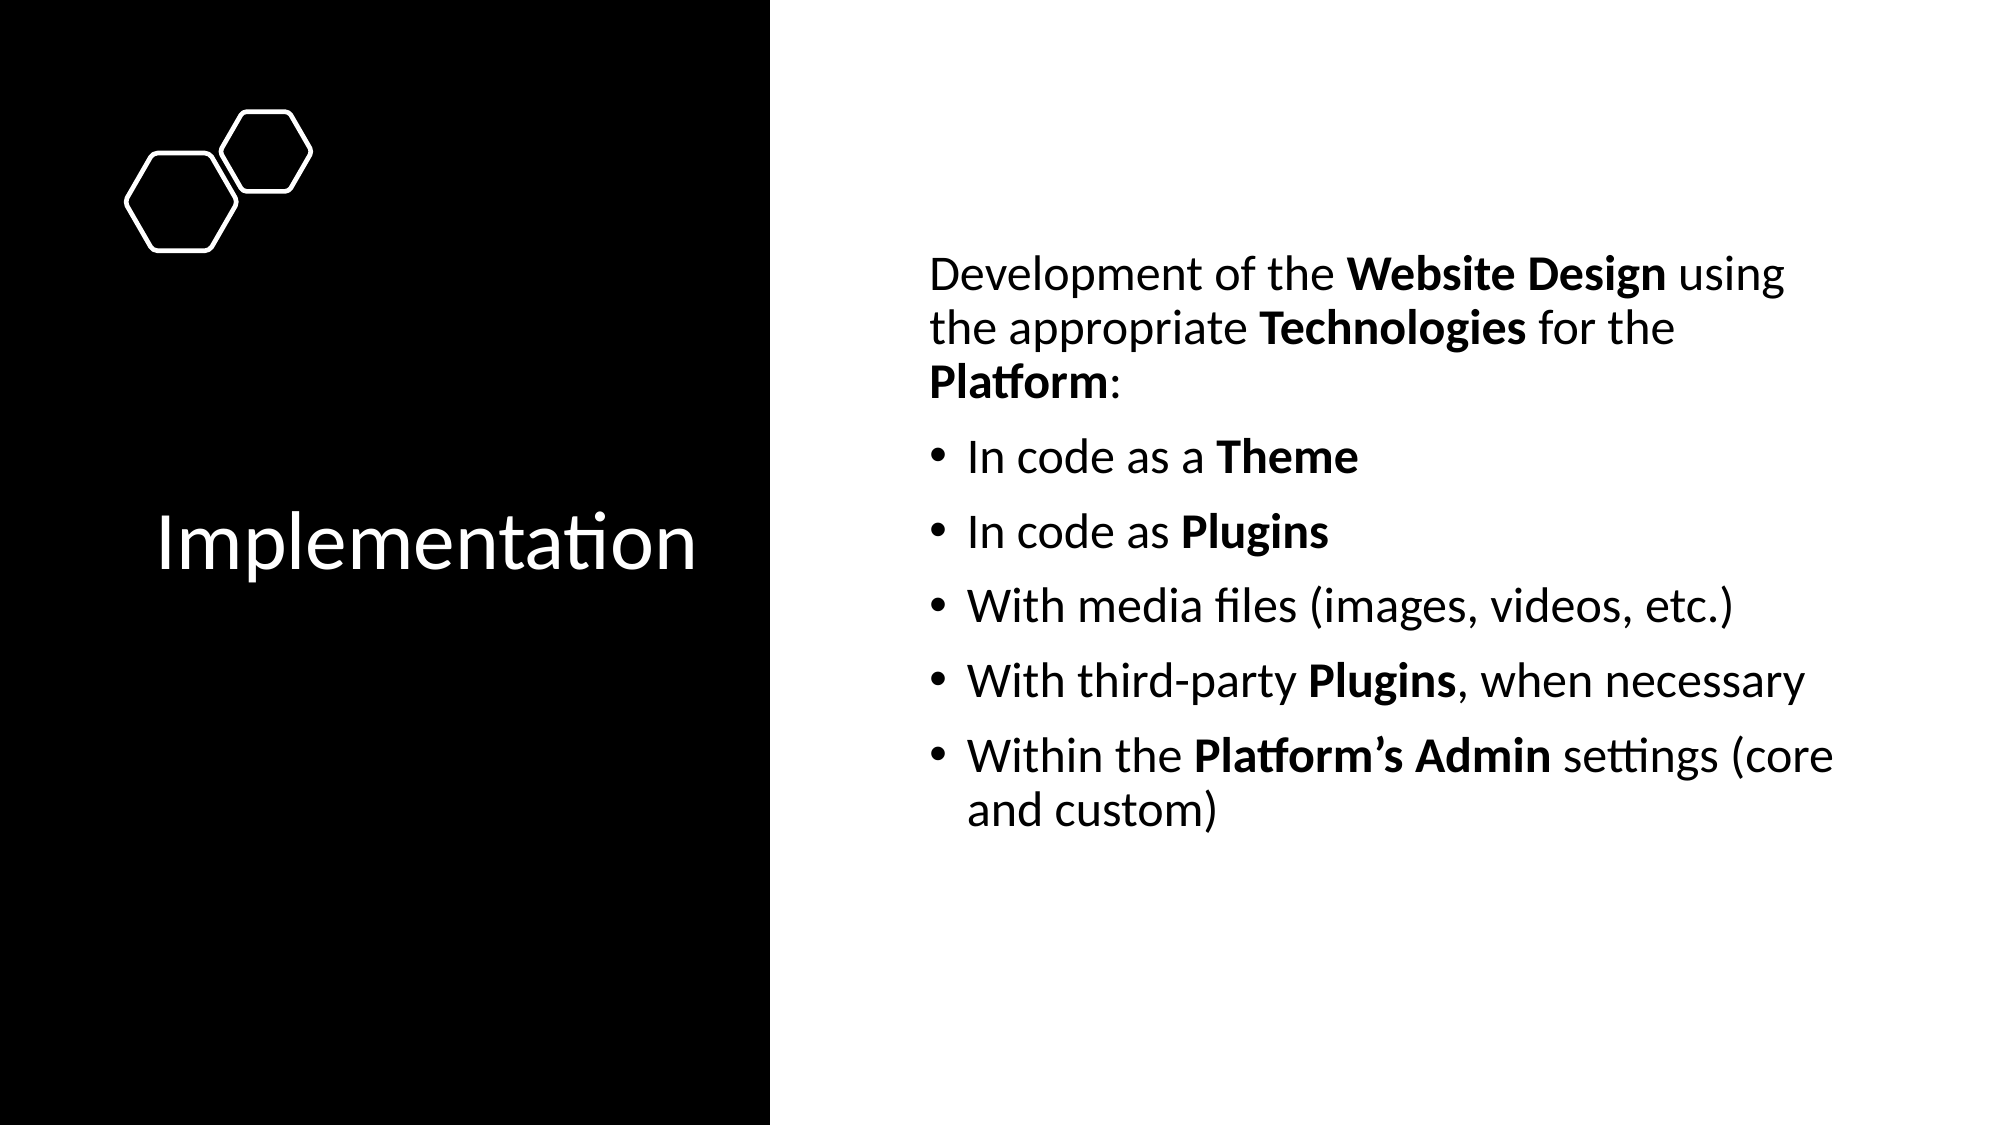

# Implementation
Development of the Website Design using the appropriate Technologies for the Platform:
In code as a Theme
In code as Plugins
With media files (images, videos, etc.)
With third-party Plugins, when necessary
Within the Platform’s Admin settings (core and custom)